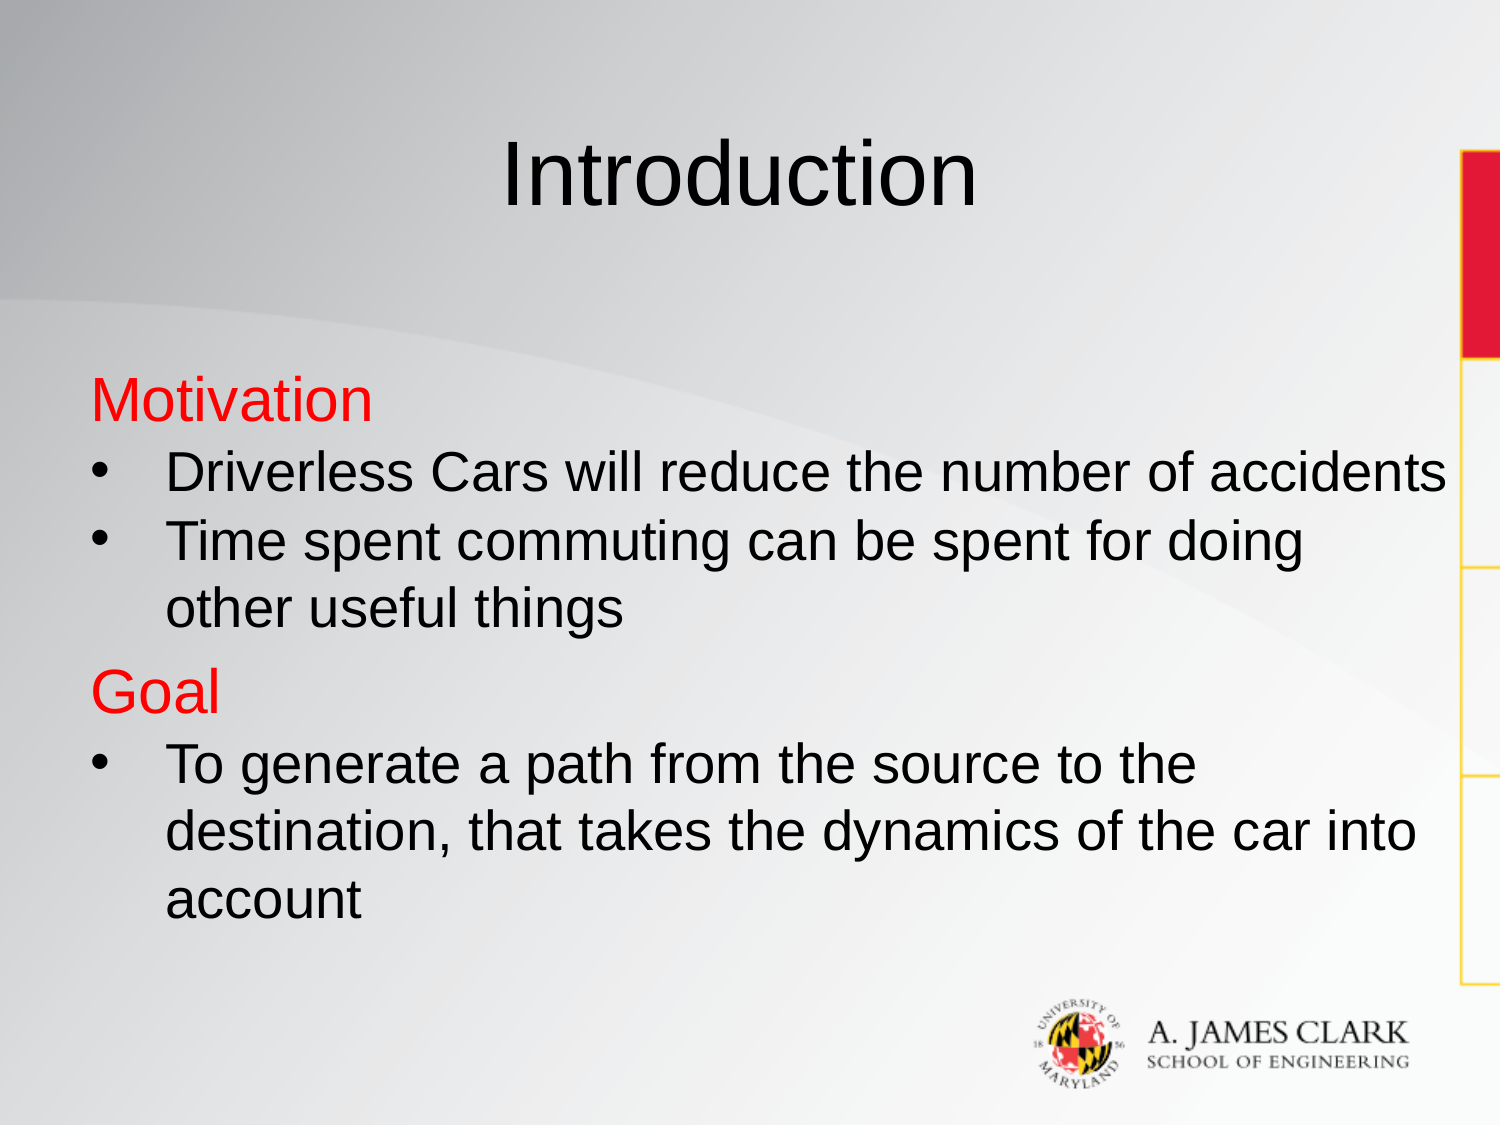

# Introduction
Motivation
Driverless Cars will reduce the number of accidents
Time spent commuting can be spent for doing other useful things
Goal
To generate a path from the source to the destination, that takes the dynamics of the car into account